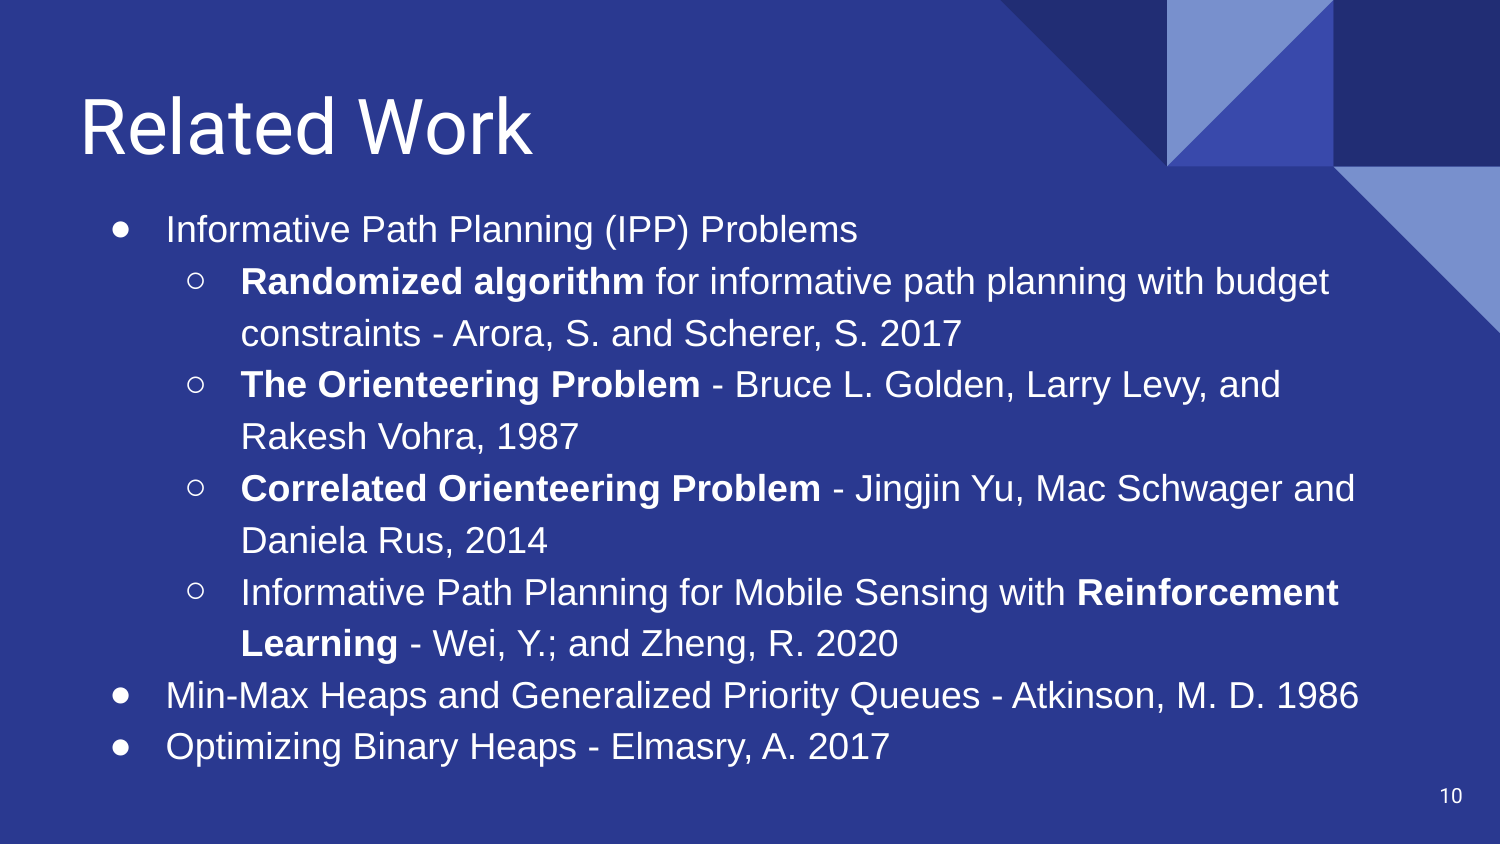

# Related Work
Informative Path Planning (IPP) Problems
Randomized algorithm for informative path planning with budget constraints - Arora, S. and Scherer, S. 2017
The Orienteering Problem - Bruce L. Golden, Larry Levy, and Rakesh Vohra, 1987
Correlated Orienteering Problem - Jingjin Yu, Mac Schwager and Daniela Rus, 2014
Informative Path Planning for Mobile Sensing with Reinforcement Learning - Wei, Y.; and Zheng, R. 2020
Min-Max Heaps and Generalized Priority Queues - Atkinson, M. D. 1986
Optimizing Binary Heaps - Elmasry, A. 2017

10